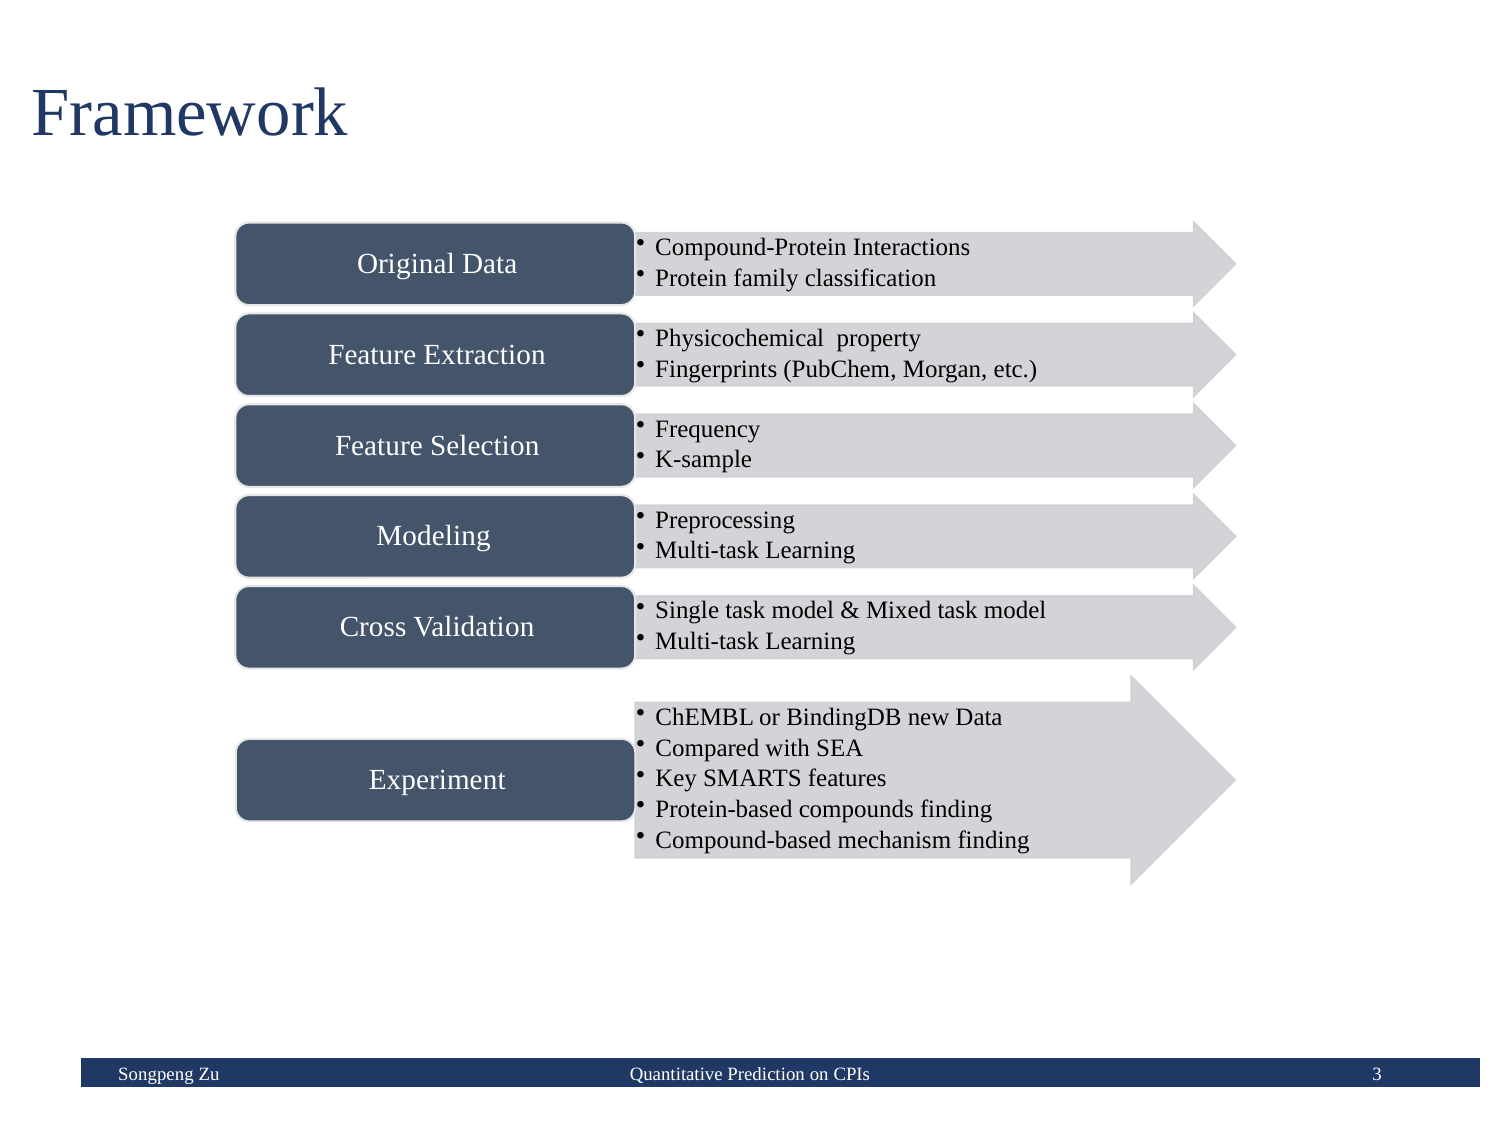

# Framework
Compound-Protein Interactions
Protein family classification
Original Data
Physicochemical  property
Fingerprints (PubChem, Morgan, etc.)
Feature Extraction
Frequency
K-sample
Feature Selection
Preprocessing
Multi-task Learning
Modeling
Single task model & Mixed task model
Multi-task Learning
Cross Validation
ChEMBL or BindingDB new Data
Compared with SEA
Key SMARTS features
Protein-based compounds finding
Compound-based mechanism finding
Experiment
Songpeng Zu
Quantitative Prediction on CPIs
3